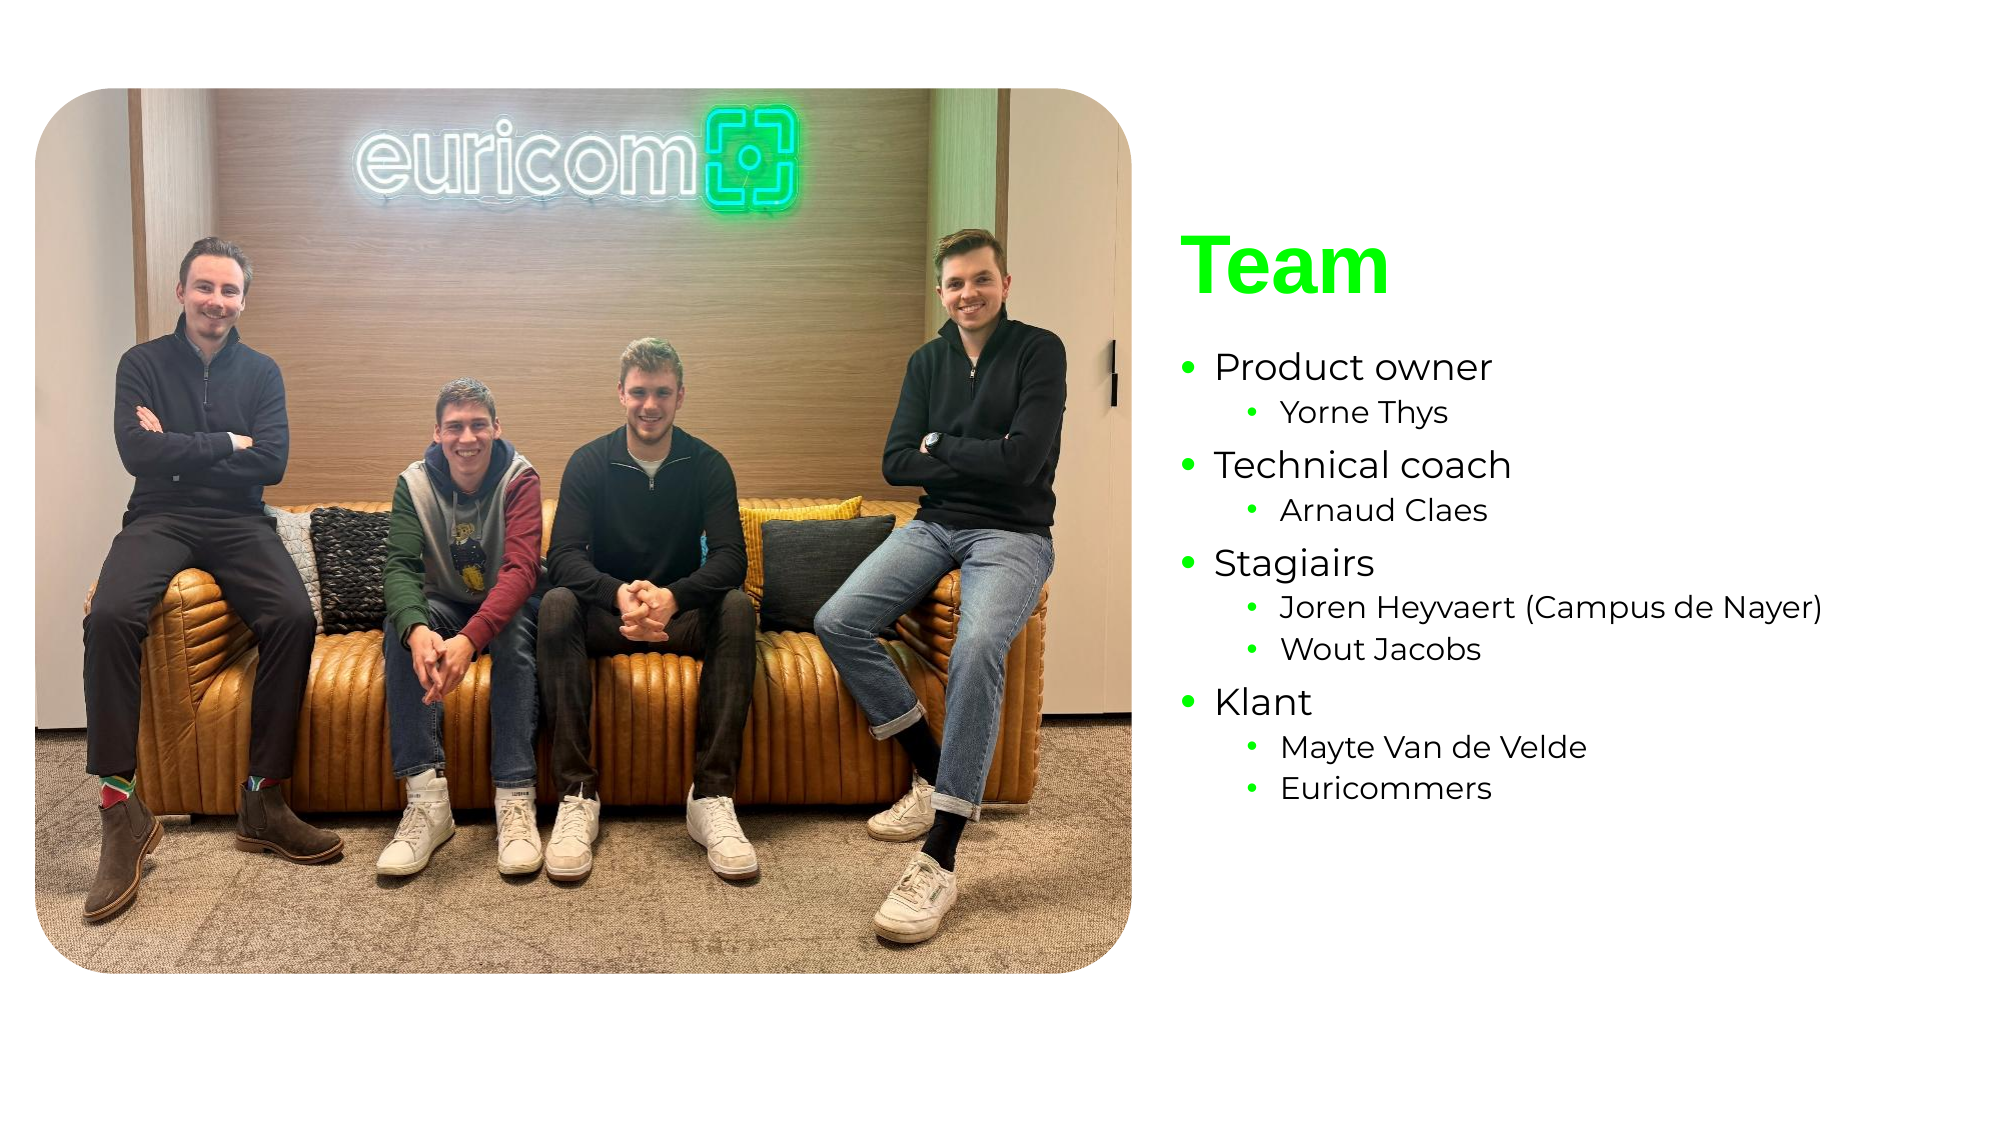

# Team
Product owner
Yorne Thys
Technical coach
Arnaud Claes
Stagiairs
Joren Heyvaert (Campus de Nayer)
Wout Jacobs
Klant
Mayte Van de Velde
Euricommers